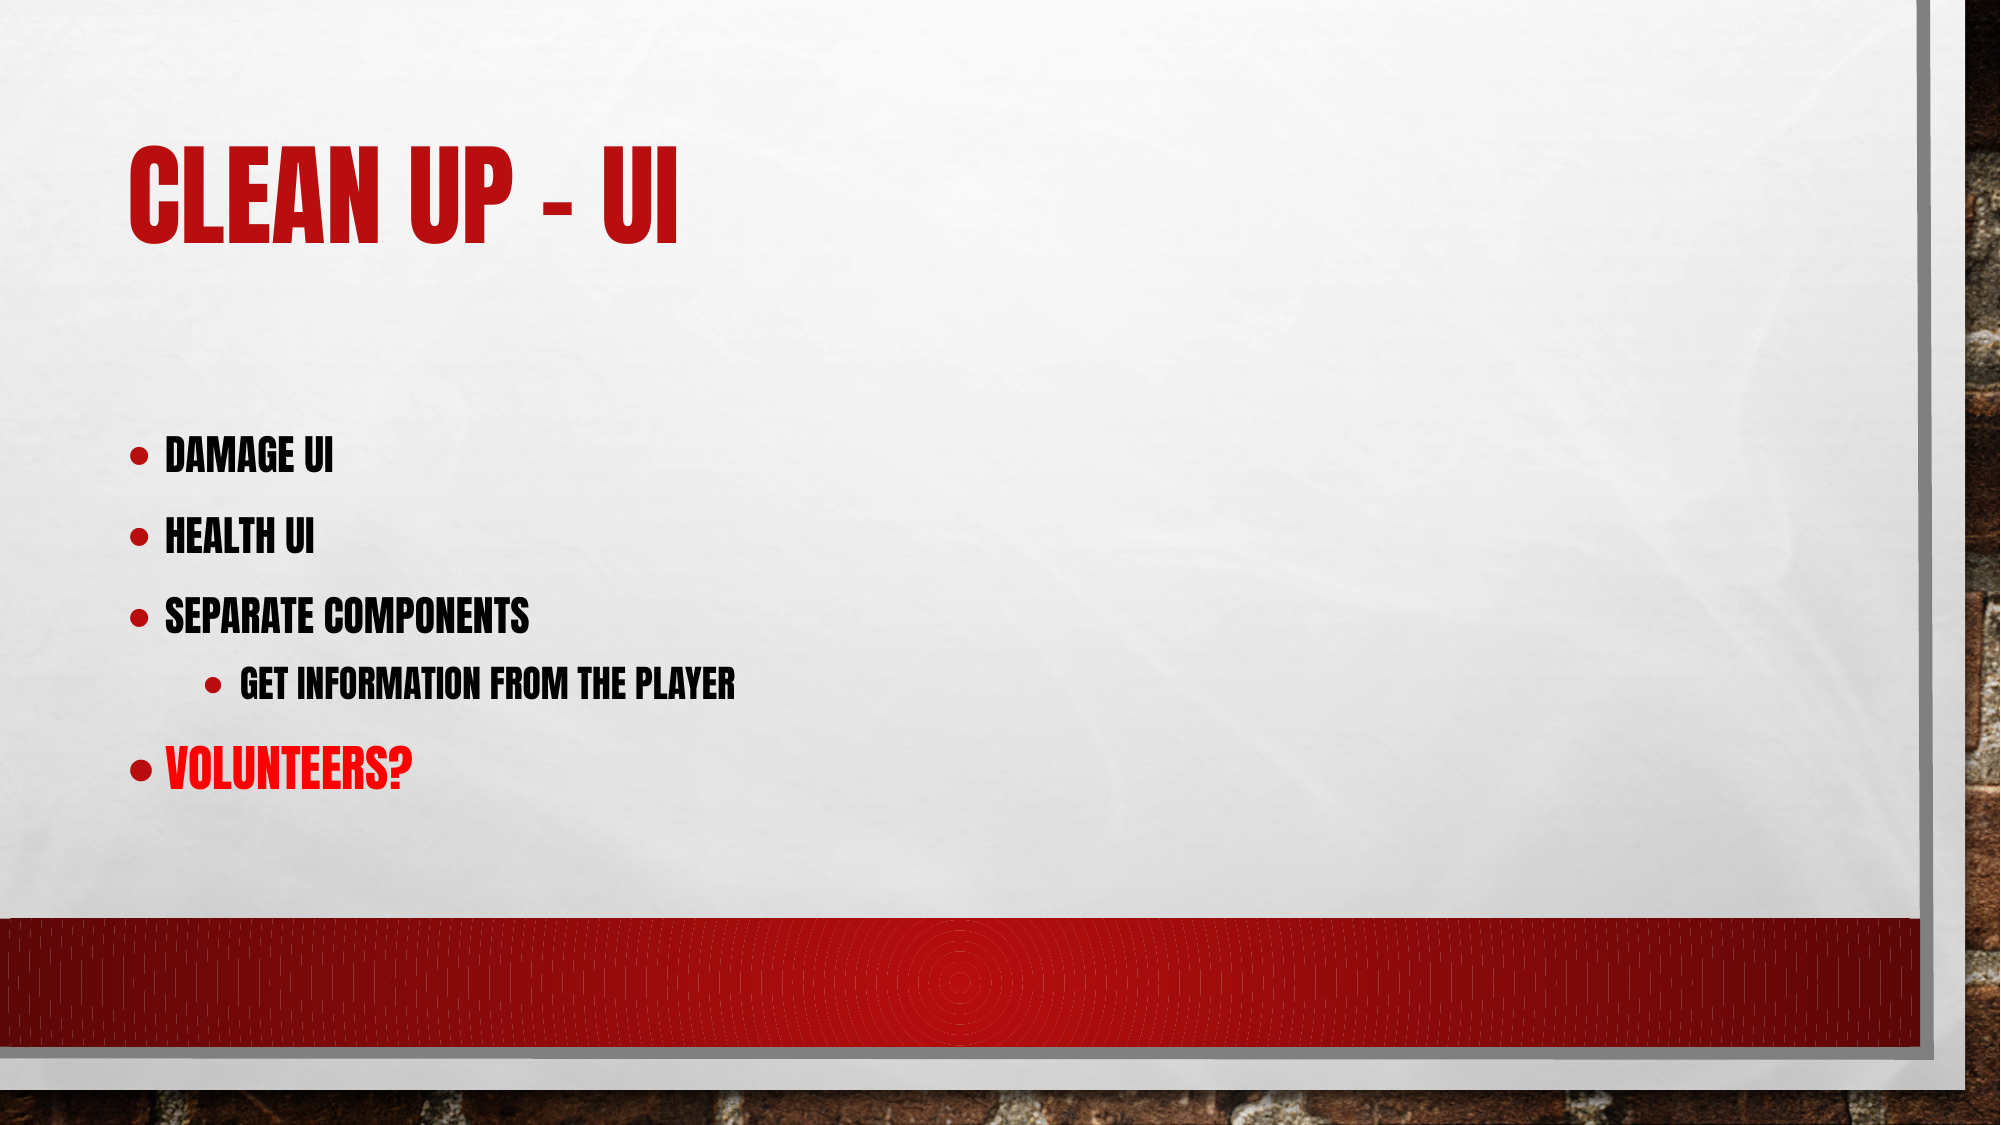

# Clean up - ui
Damage ui
Health ui
Separate components
get information from the player
Volunteers?